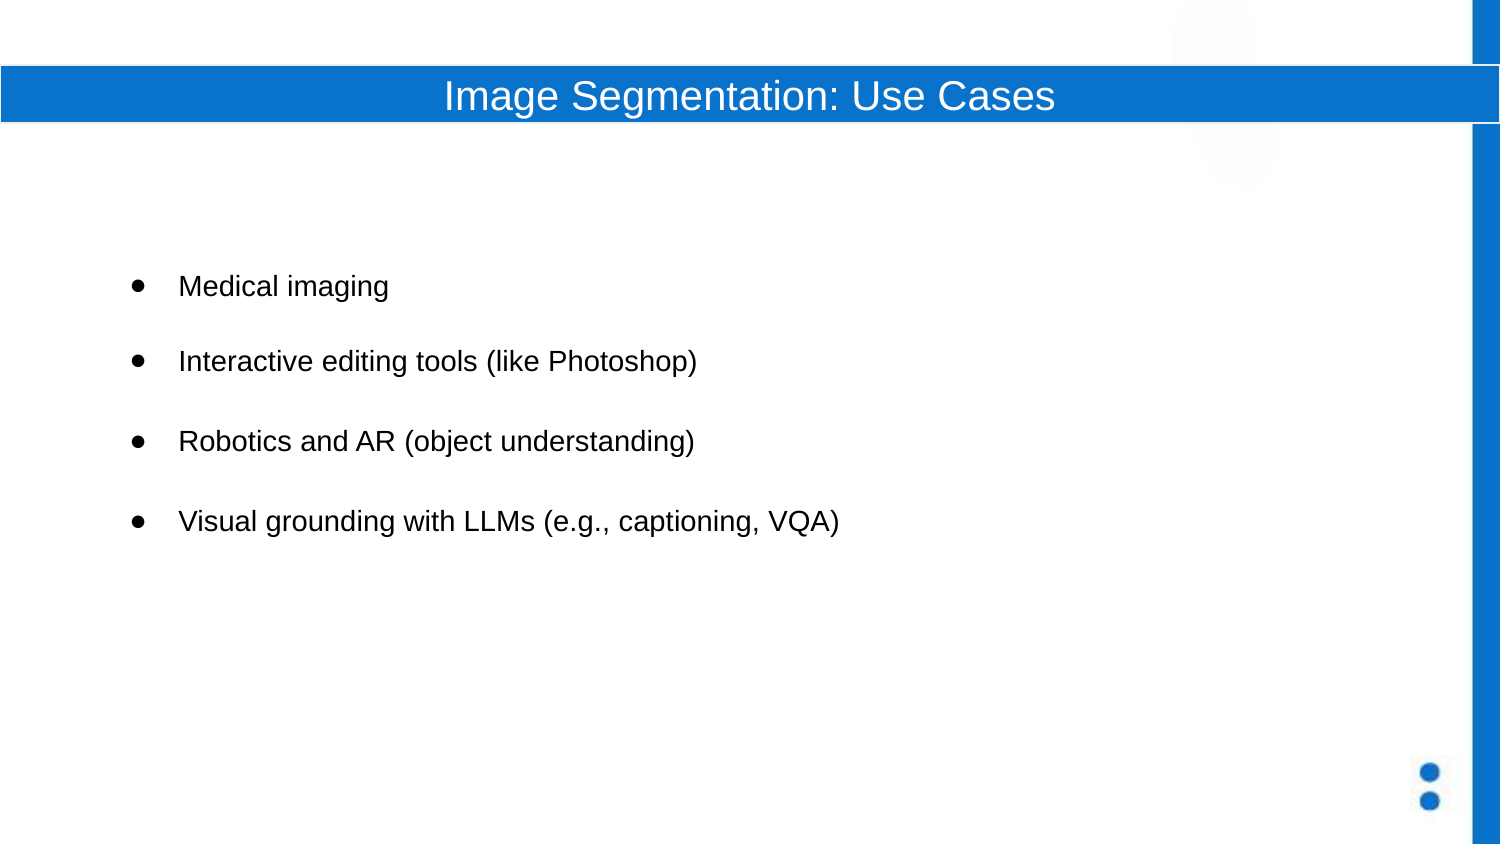

Image Segmentation: Use Cases
Medical imaging
Interactive editing tools (like Photoshop)
Robotics and AR (object understanding)
Visual grounding with LLMs (e.g., captioning, VQA)